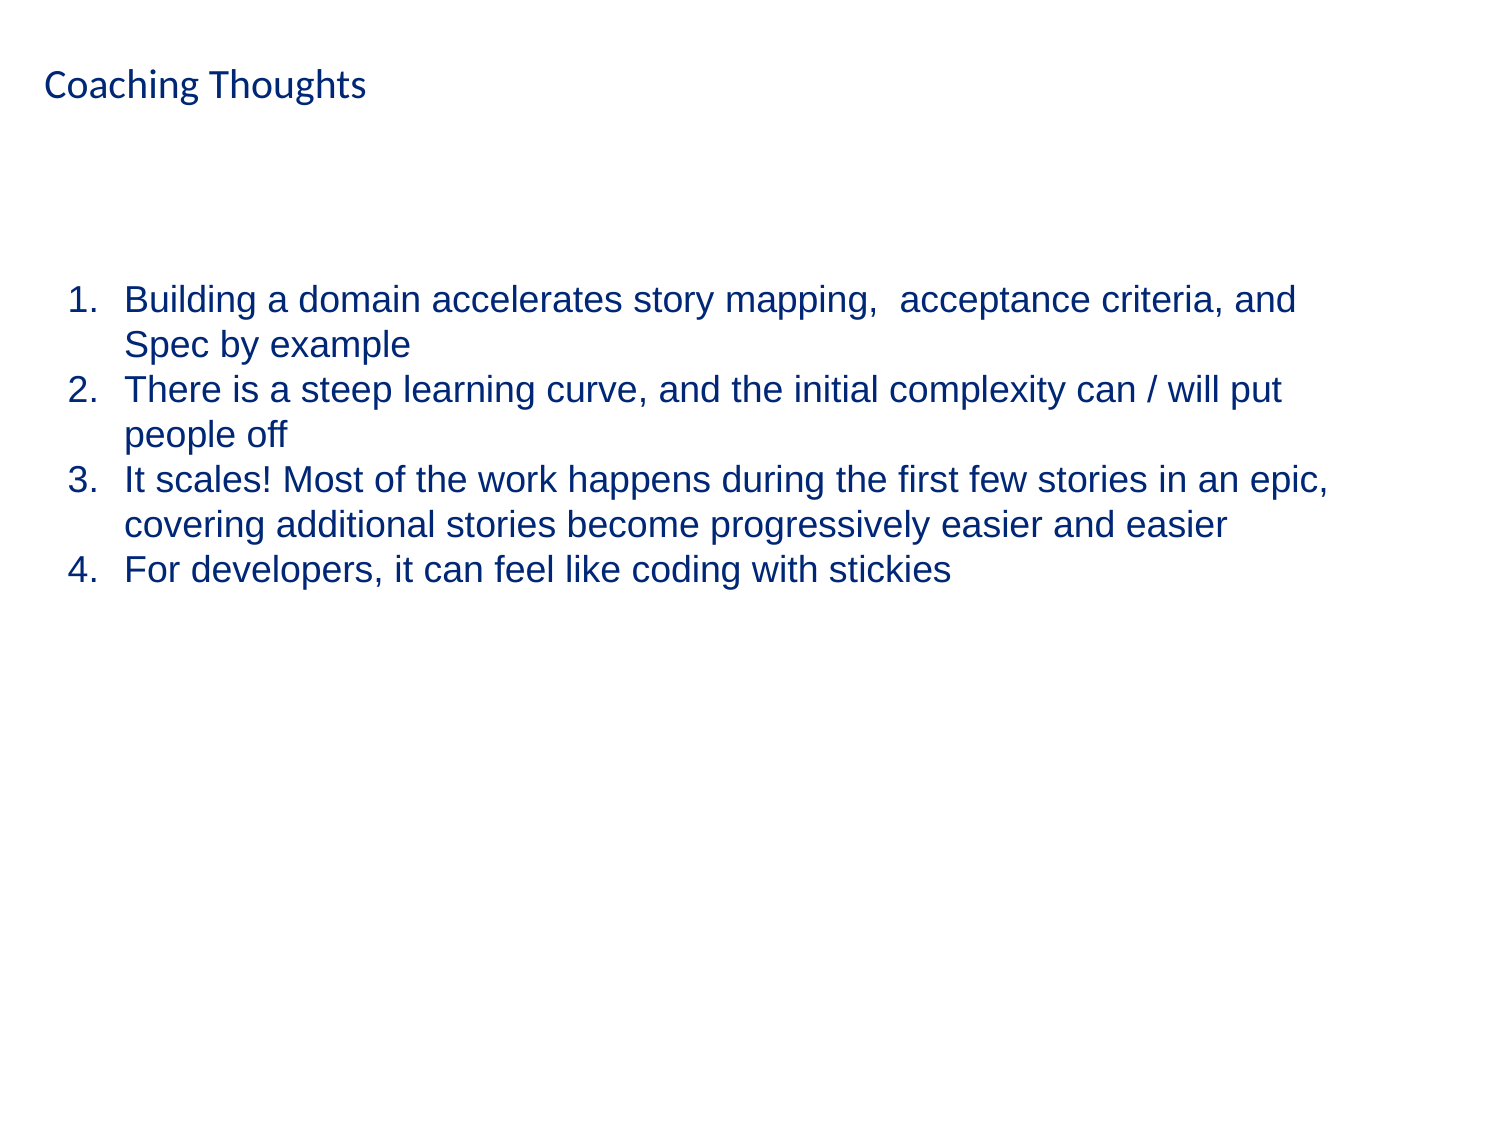

Coaching Thoughts
Building a domain accelerates story mapping,  acceptance criteria, and Spec by example
There is a steep learning curve, and the initial complexity can / will put people off
It scales! Most of the work happens during the first few stories in an epic, covering additional stories become progressively easier and easier
For developers, it can feel like coding with stickies